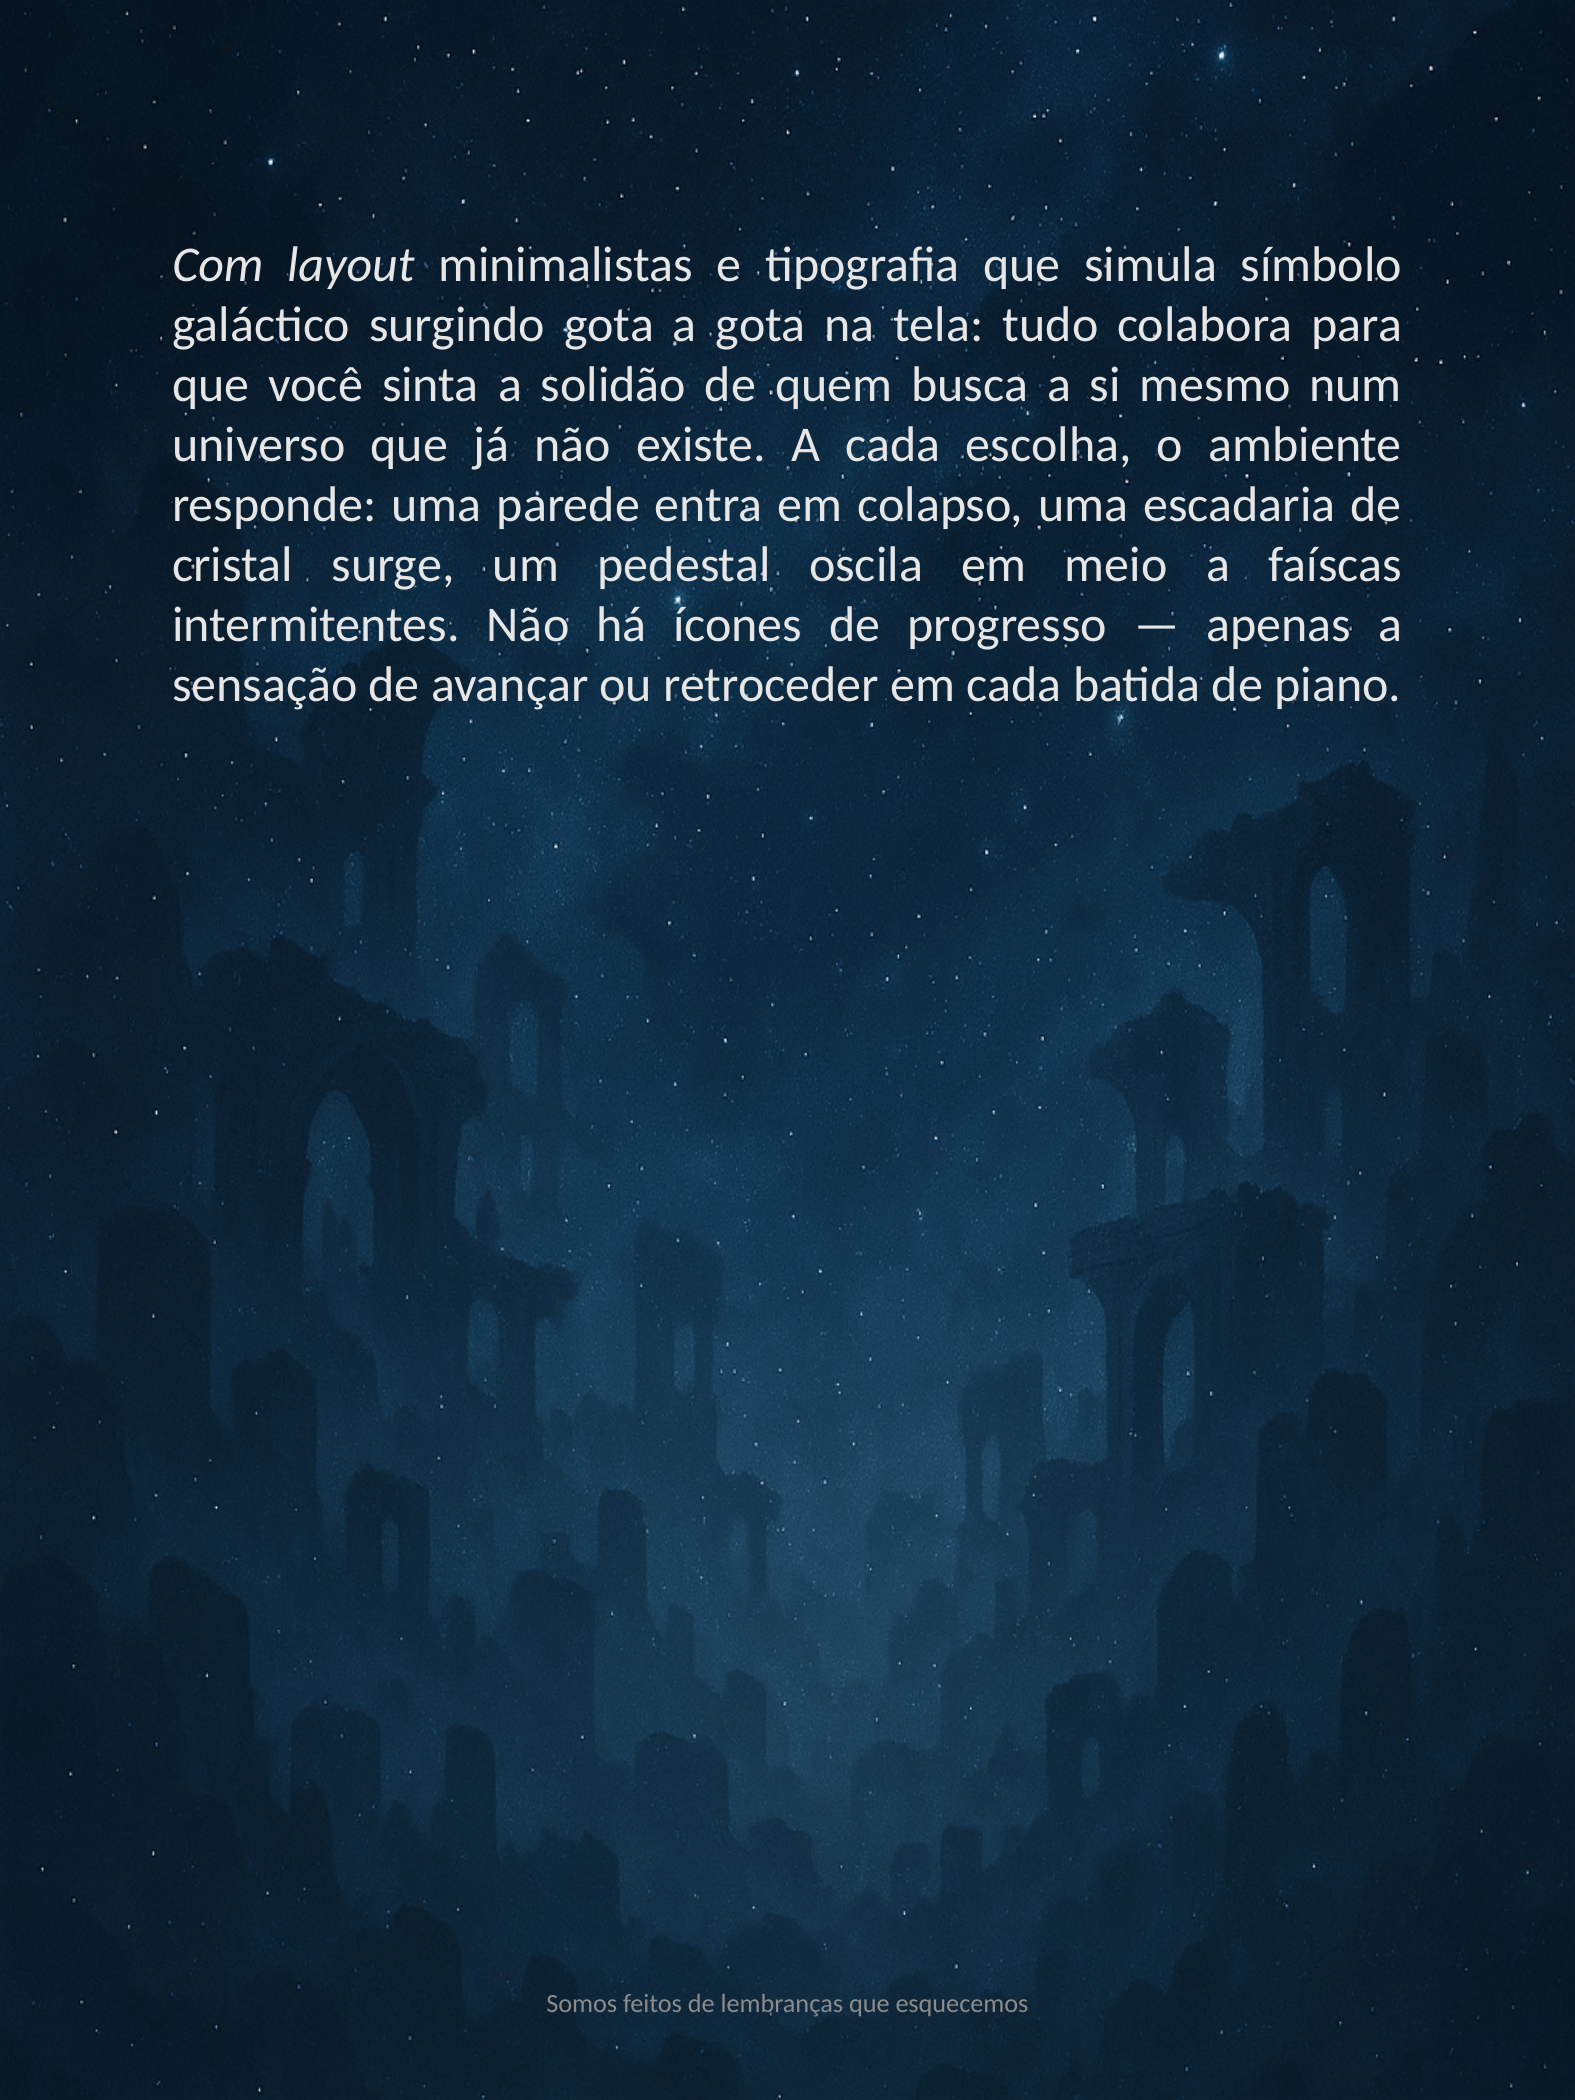

Com layout minimalistas e tipografia que simula símbolo galáctico surgindo gota a gota na tela: tudo colabora para que você sinta a solidão de quem busca a si mesmo num universo que já não existe. A cada escolha, o ambiente responde: uma parede entra em colapso, uma escadaria de cristal surge, um pedestal oscila em meio a faíscas intermitentes. Não há ícones de progresso — apenas a sensação de avançar ou retroceder em cada batida de piano.

Somos feitos de lembranças que esquecemos
10